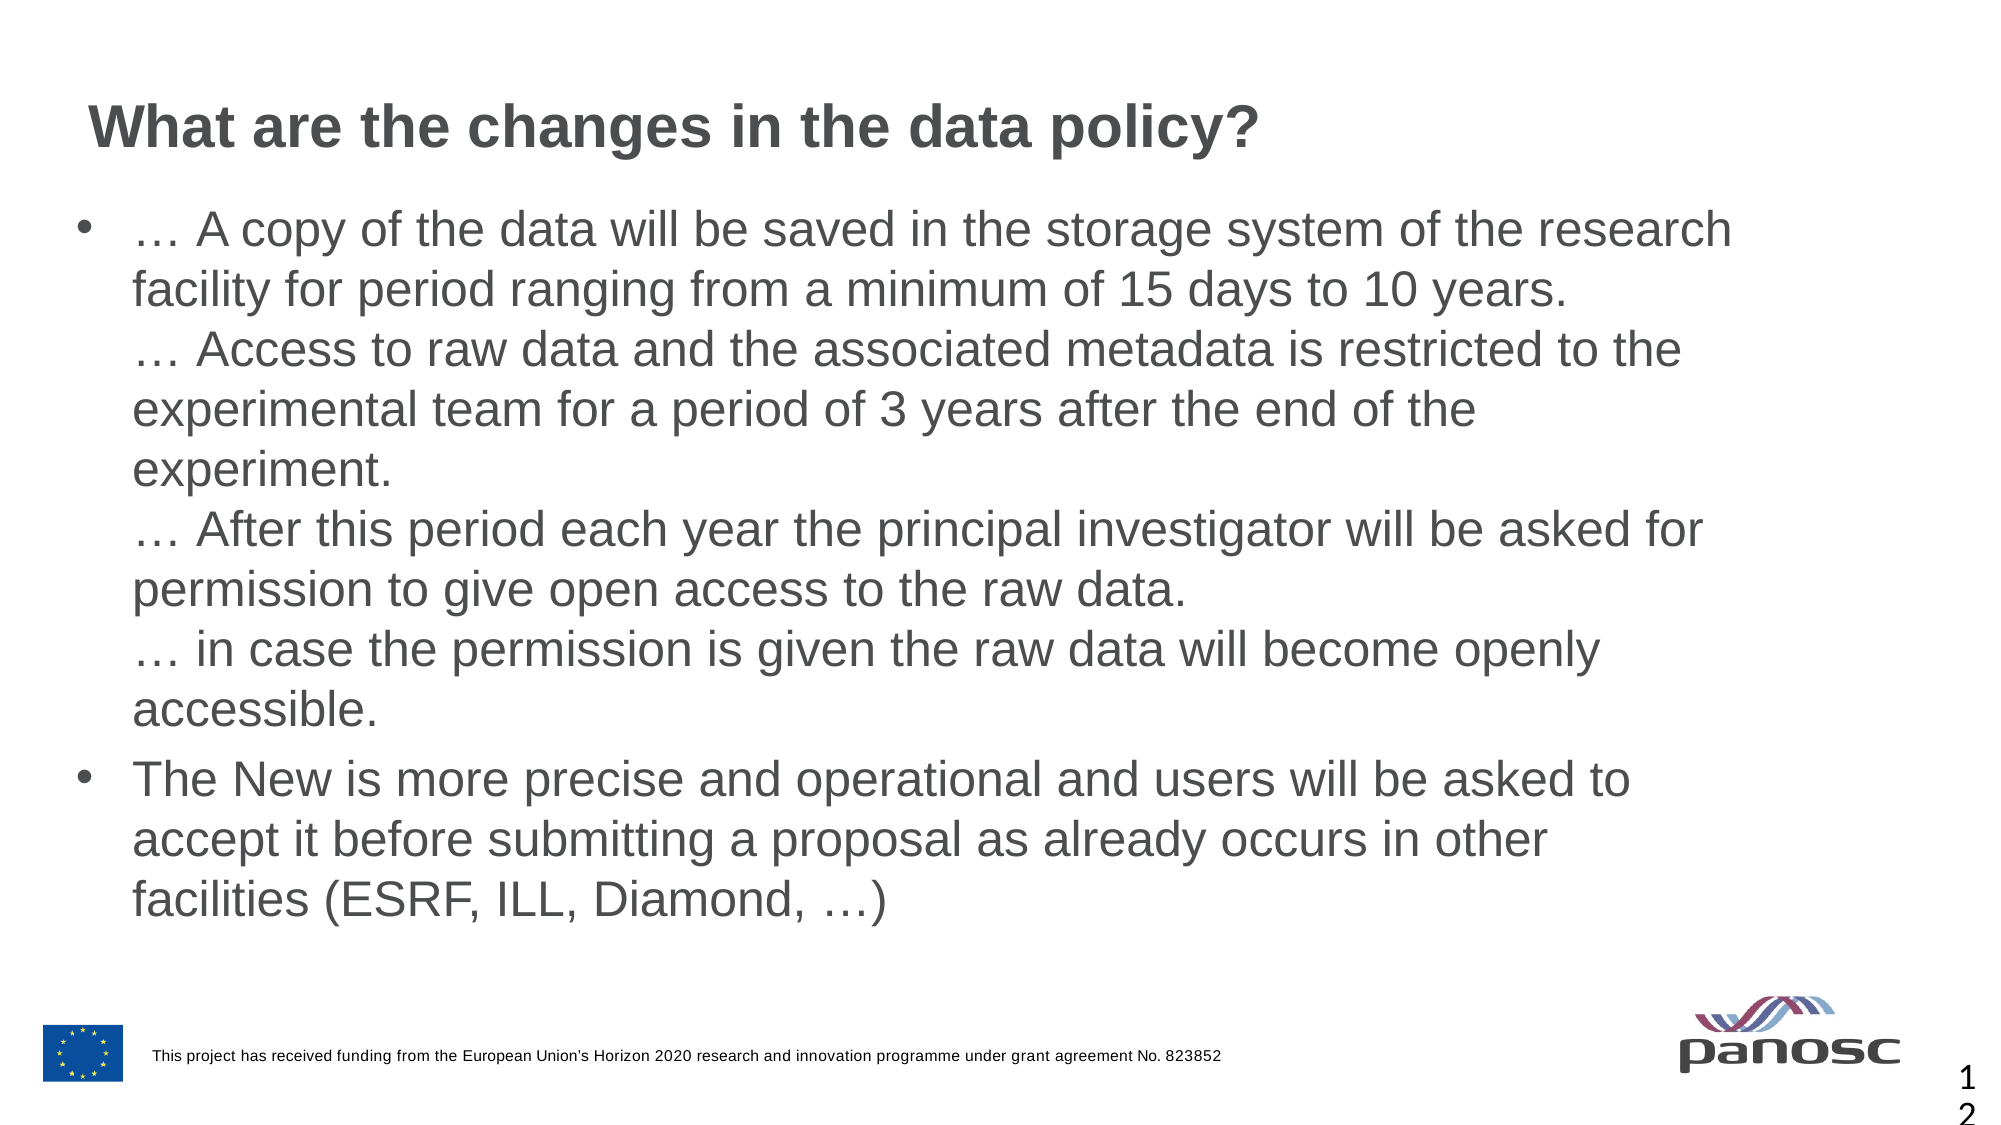

# What are the changes in the data policy?
… A copy of the data will be saved in the storage system of the research facility for period ranging from a minimum of 15 days to 10 years.
… Access to raw data and the associated metadata is restricted to the experimental team for a period of 3 years after the end of the experiment.
… After this period each year the principal investigator will be asked for permission to give open access to the raw data.
… in case the permission is given the raw data will become openly accessible.
The New is more precise and operational and users will be asked to accept it before submitting a proposal as already occurs in other facilities (ESRF, ILL, Diamond, …)

12